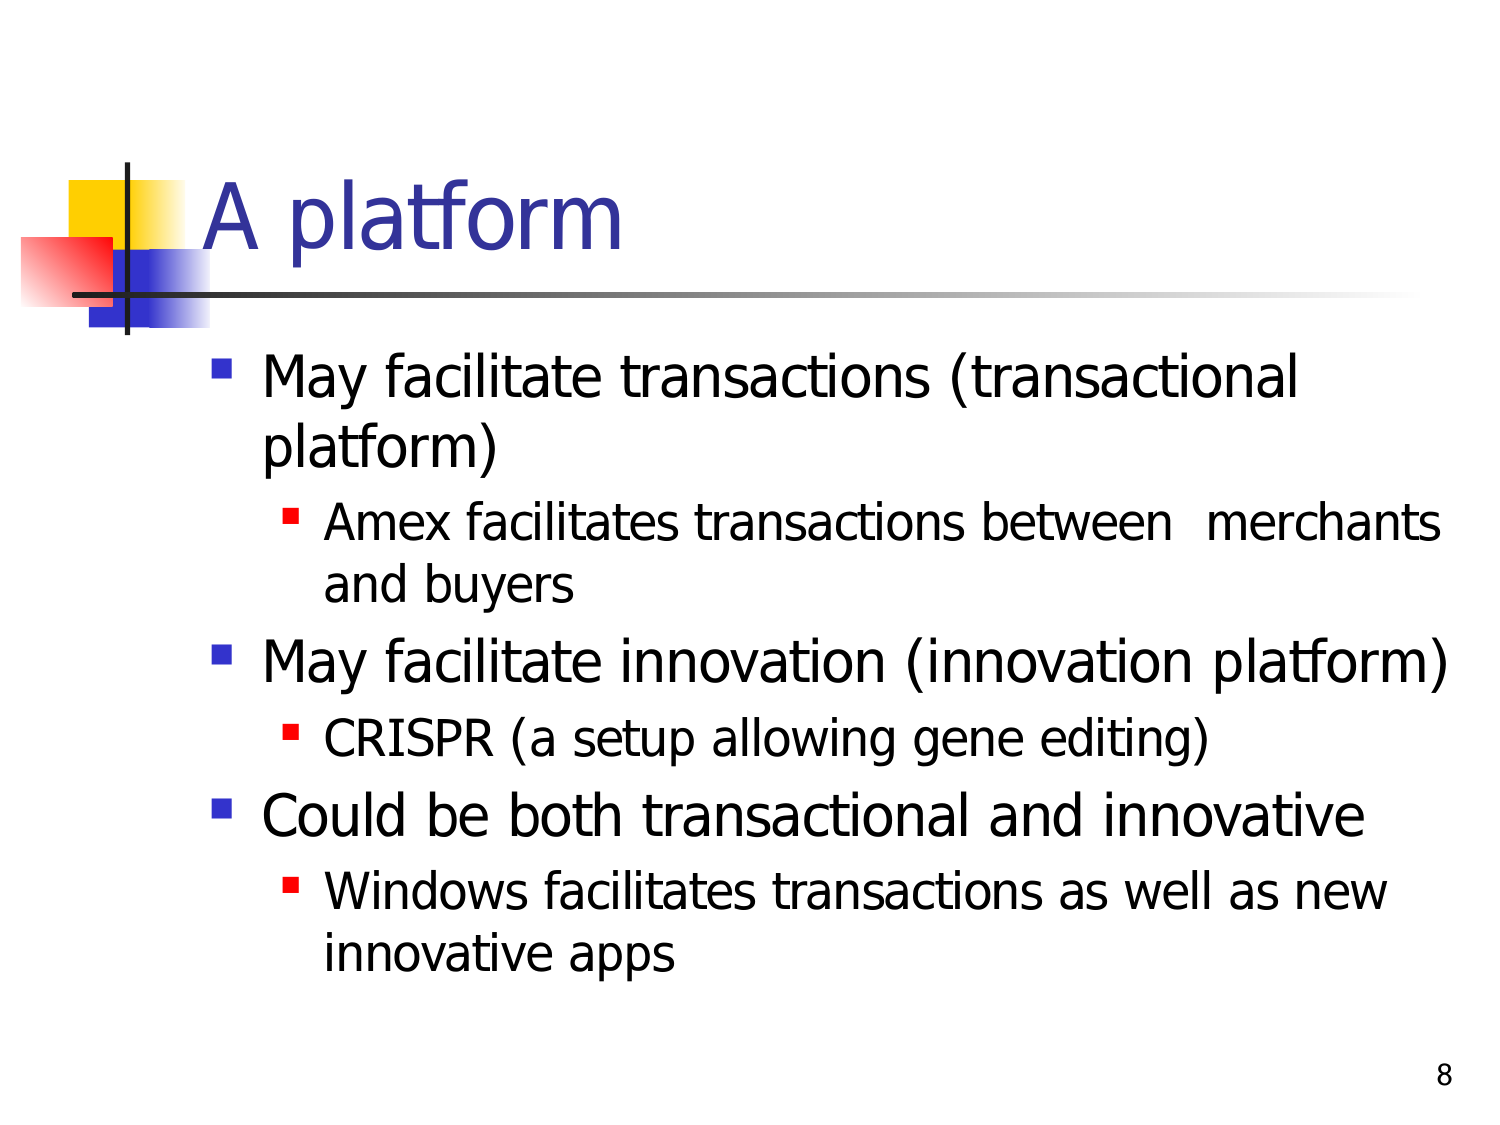

# A platform
May facilitate transactions (transactional platform)
Amex facilitates transactions between  merchants and buyers
May facilitate innovation (innovation platform)
CRISPR (a setup allowing gene editing)
Could be both transactional and innovative
Windows facilitates transactions as well as new innovative apps

8